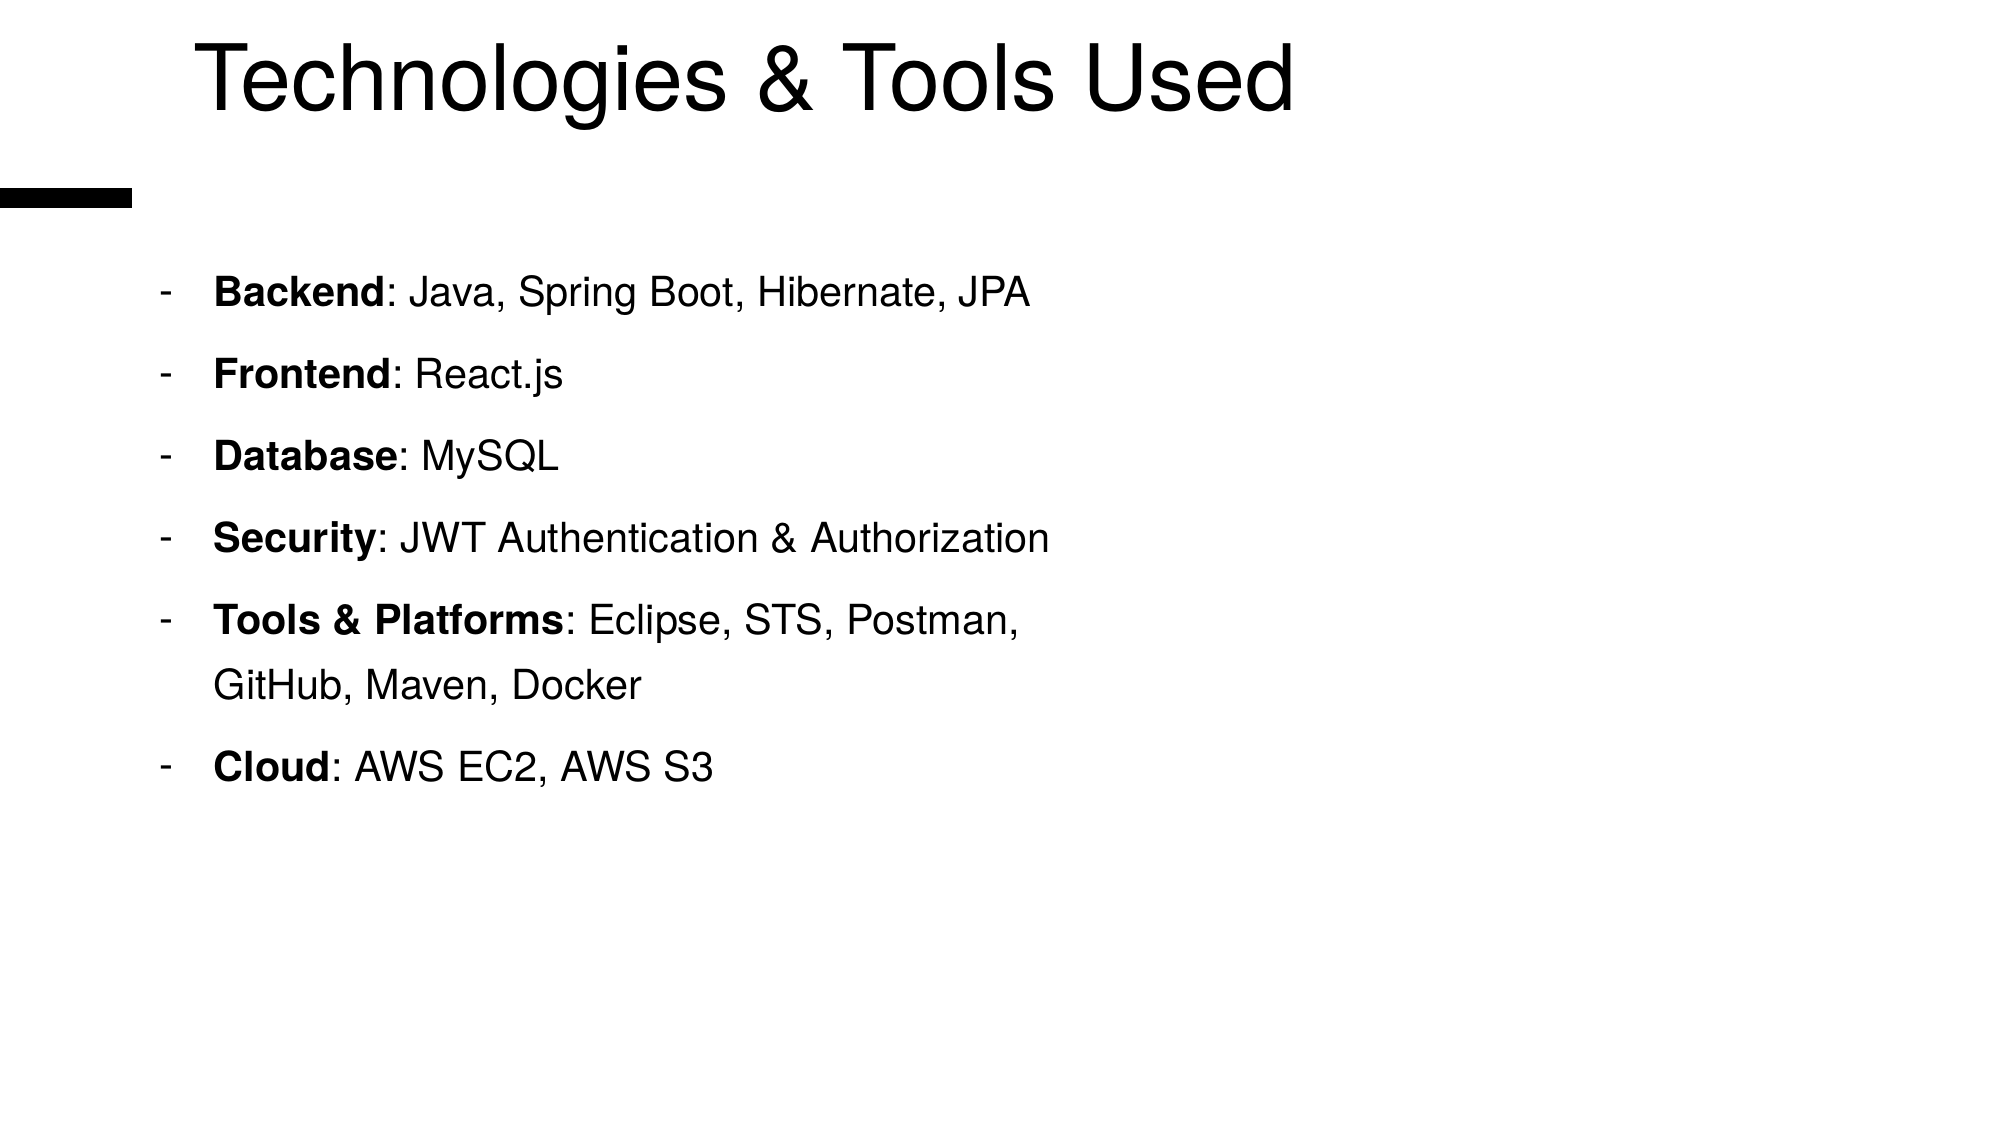

# Technologies & Tools Used
Backend: Java, Spring Boot, Hibernate, JPA
Frontend: React.js
Database: MySQL
Security: JWT Authentication & Authorization
Tools & Platforms: Eclipse, STS, Postman, GitHub, Maven, Docker
Cloud: AWS EC2, AWS S3